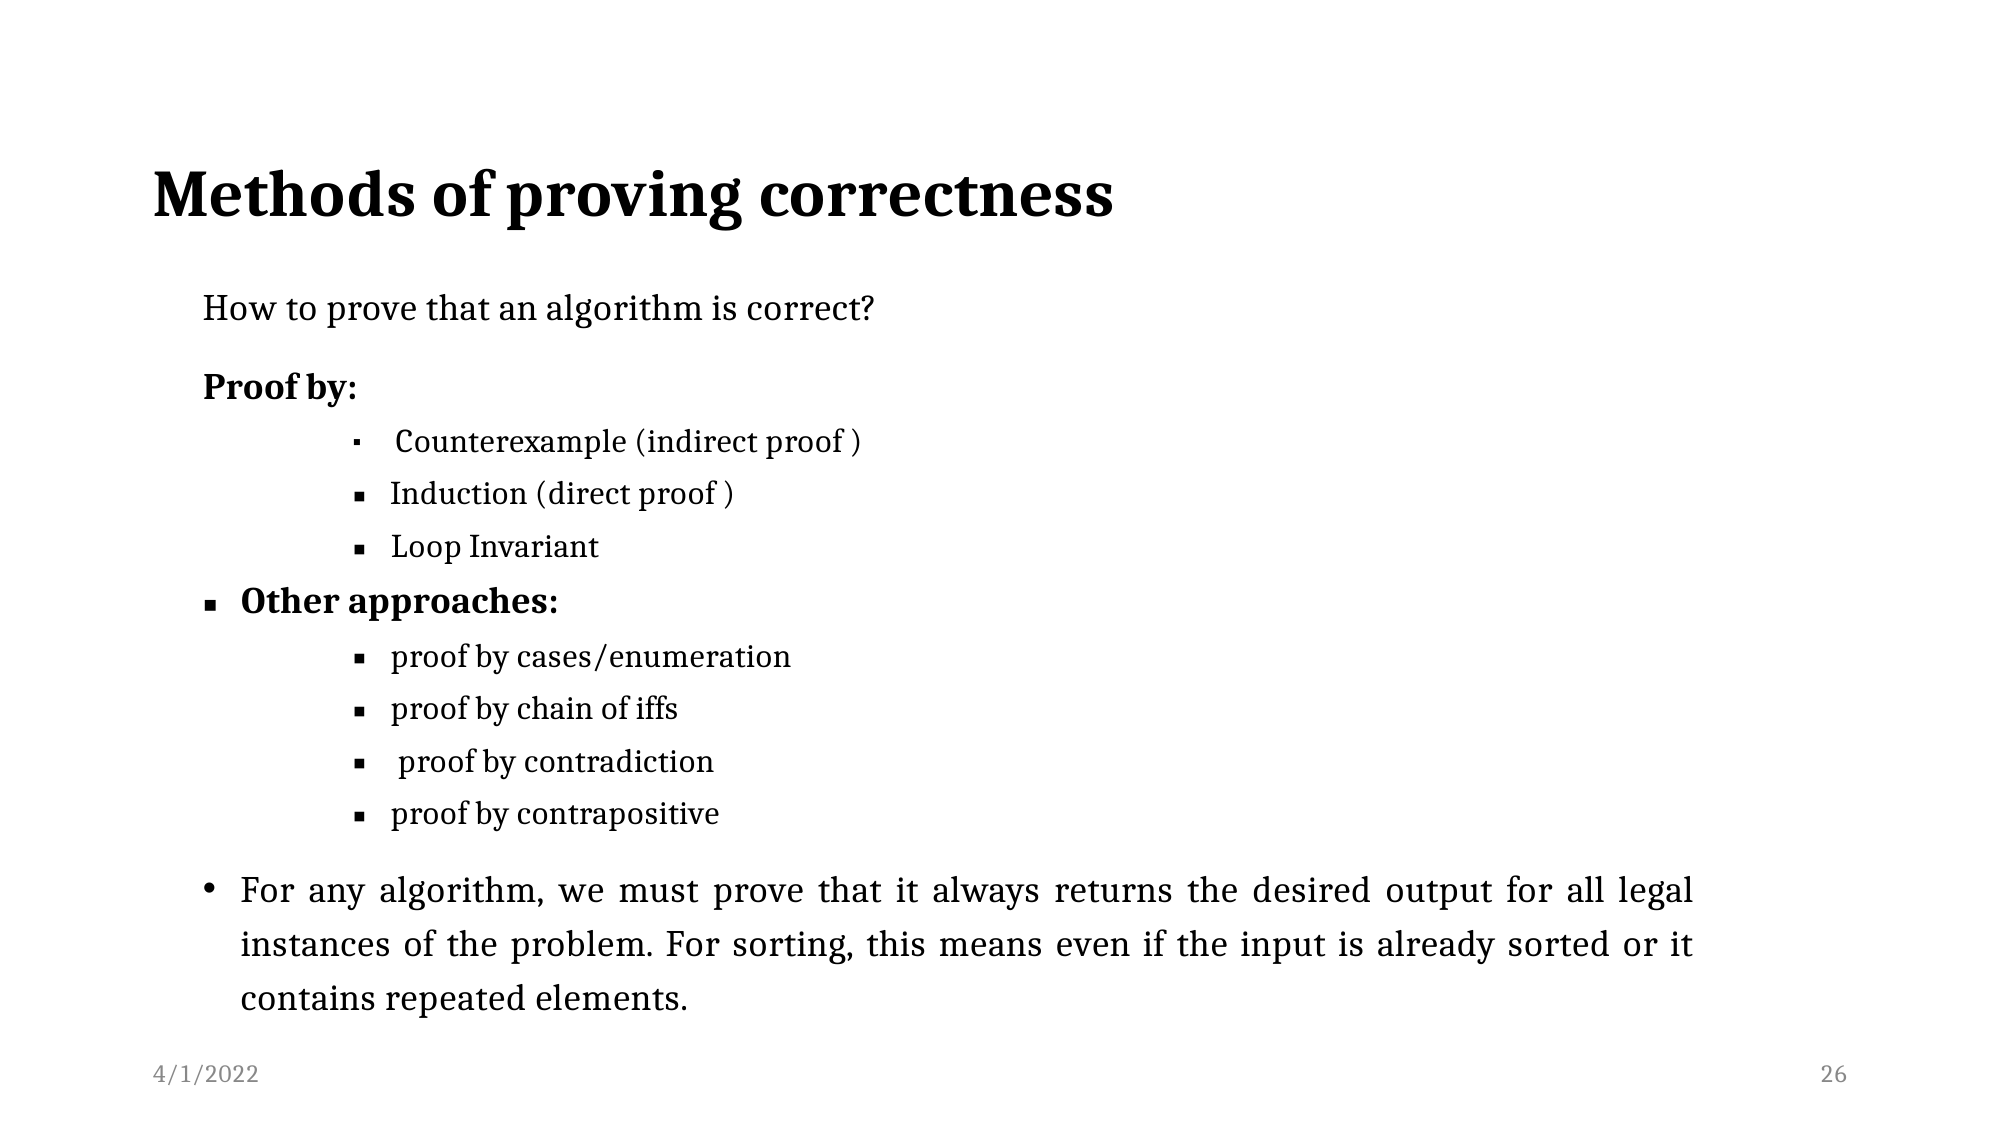

# Methods of proving correctness
How to prove that an algorithm is correct?
Proof by:
 Counterexample (indirect proof )
Induction (direct proof )
Loop Invariant
Other approaches:
proof by cases/enumeration
proof by chain of iffs
 proof by contradiction
proof by contrapositive
For any algorithm, we must prove that it always returns the desired output for all legal instances of the problem. For sorting, this means even if the input is already sorted or it contains repeated elements.
4/1/2022
26